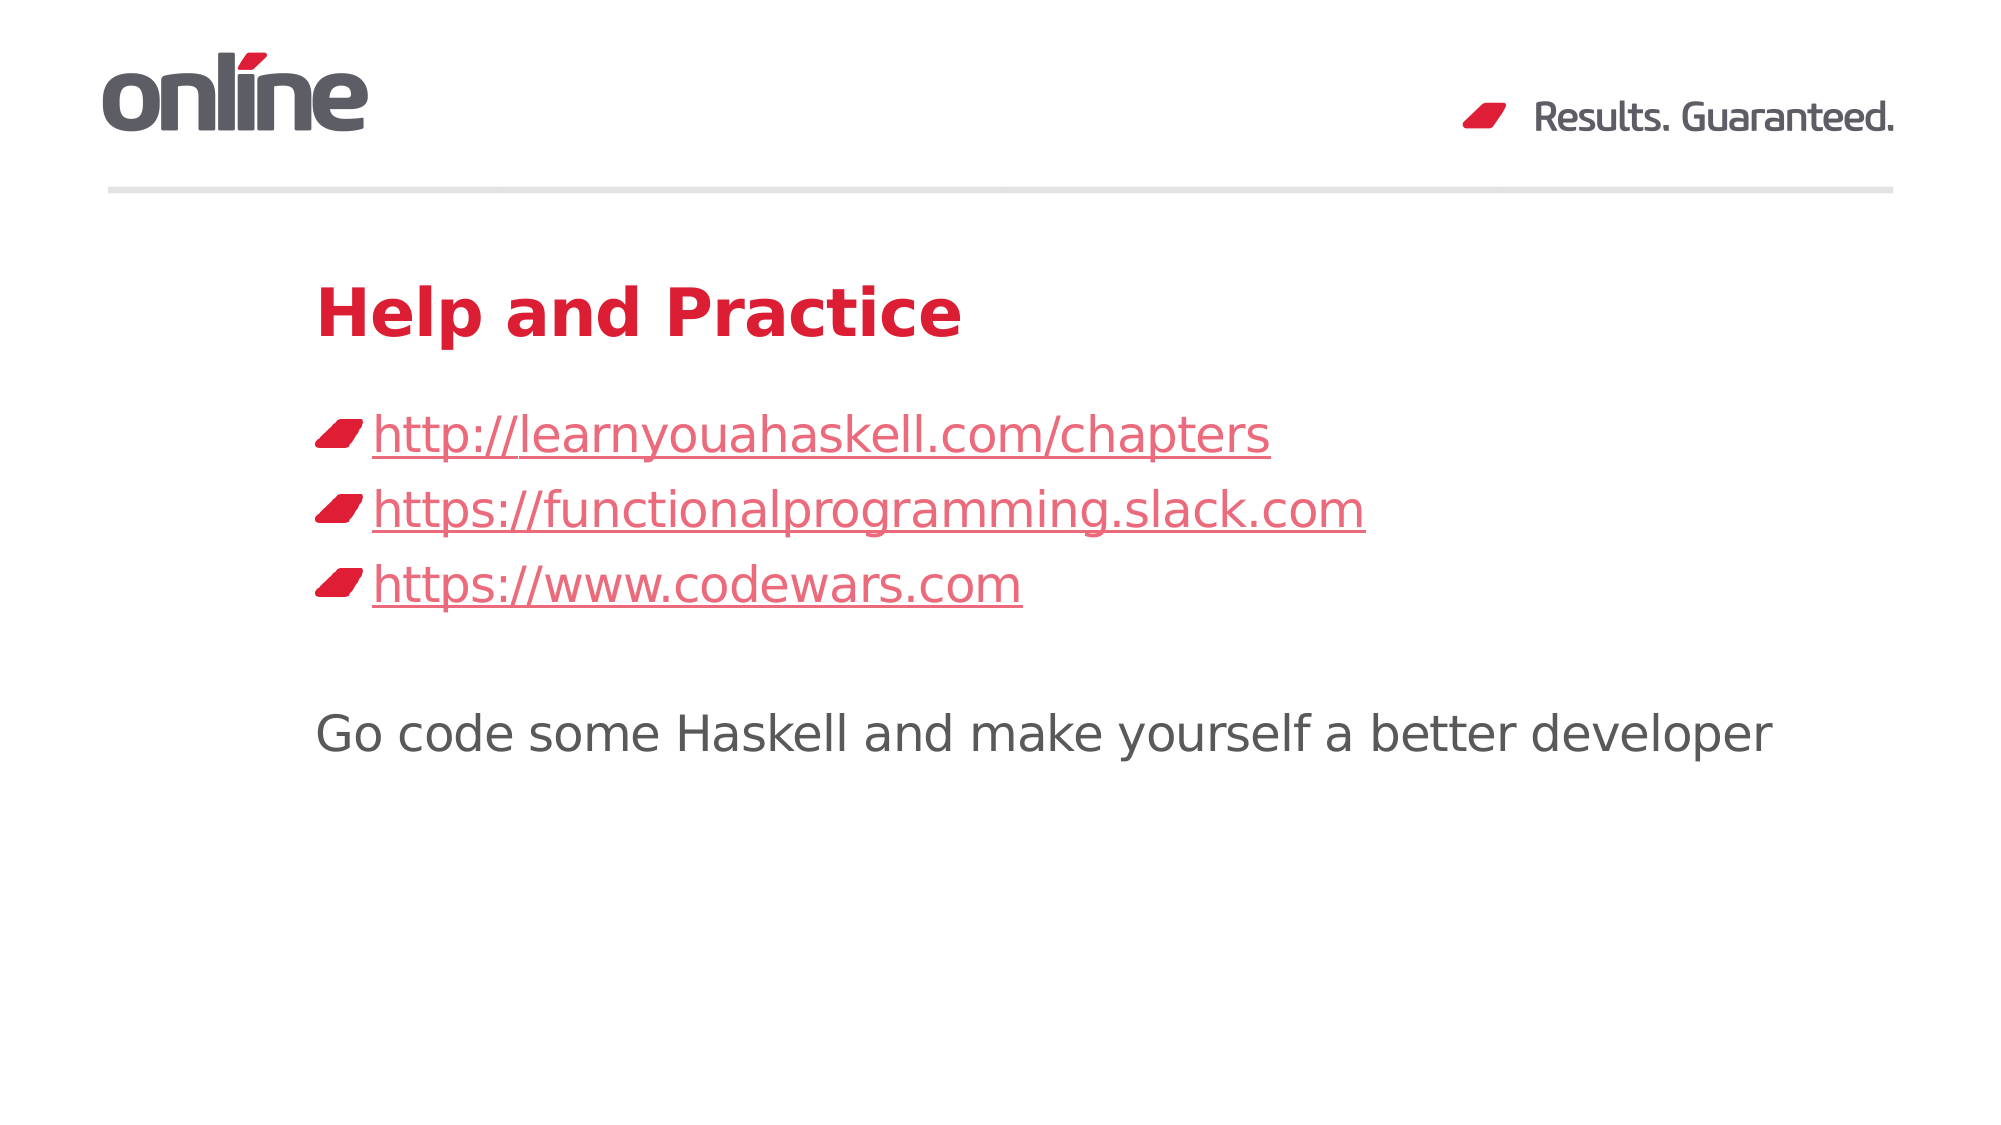

# Help and Practice
http://learnyouahaskell.com/chapters
https://functionalprogramming.slack.com
https://www.codewars.com

Go code some Haskell and make yourself a better developer